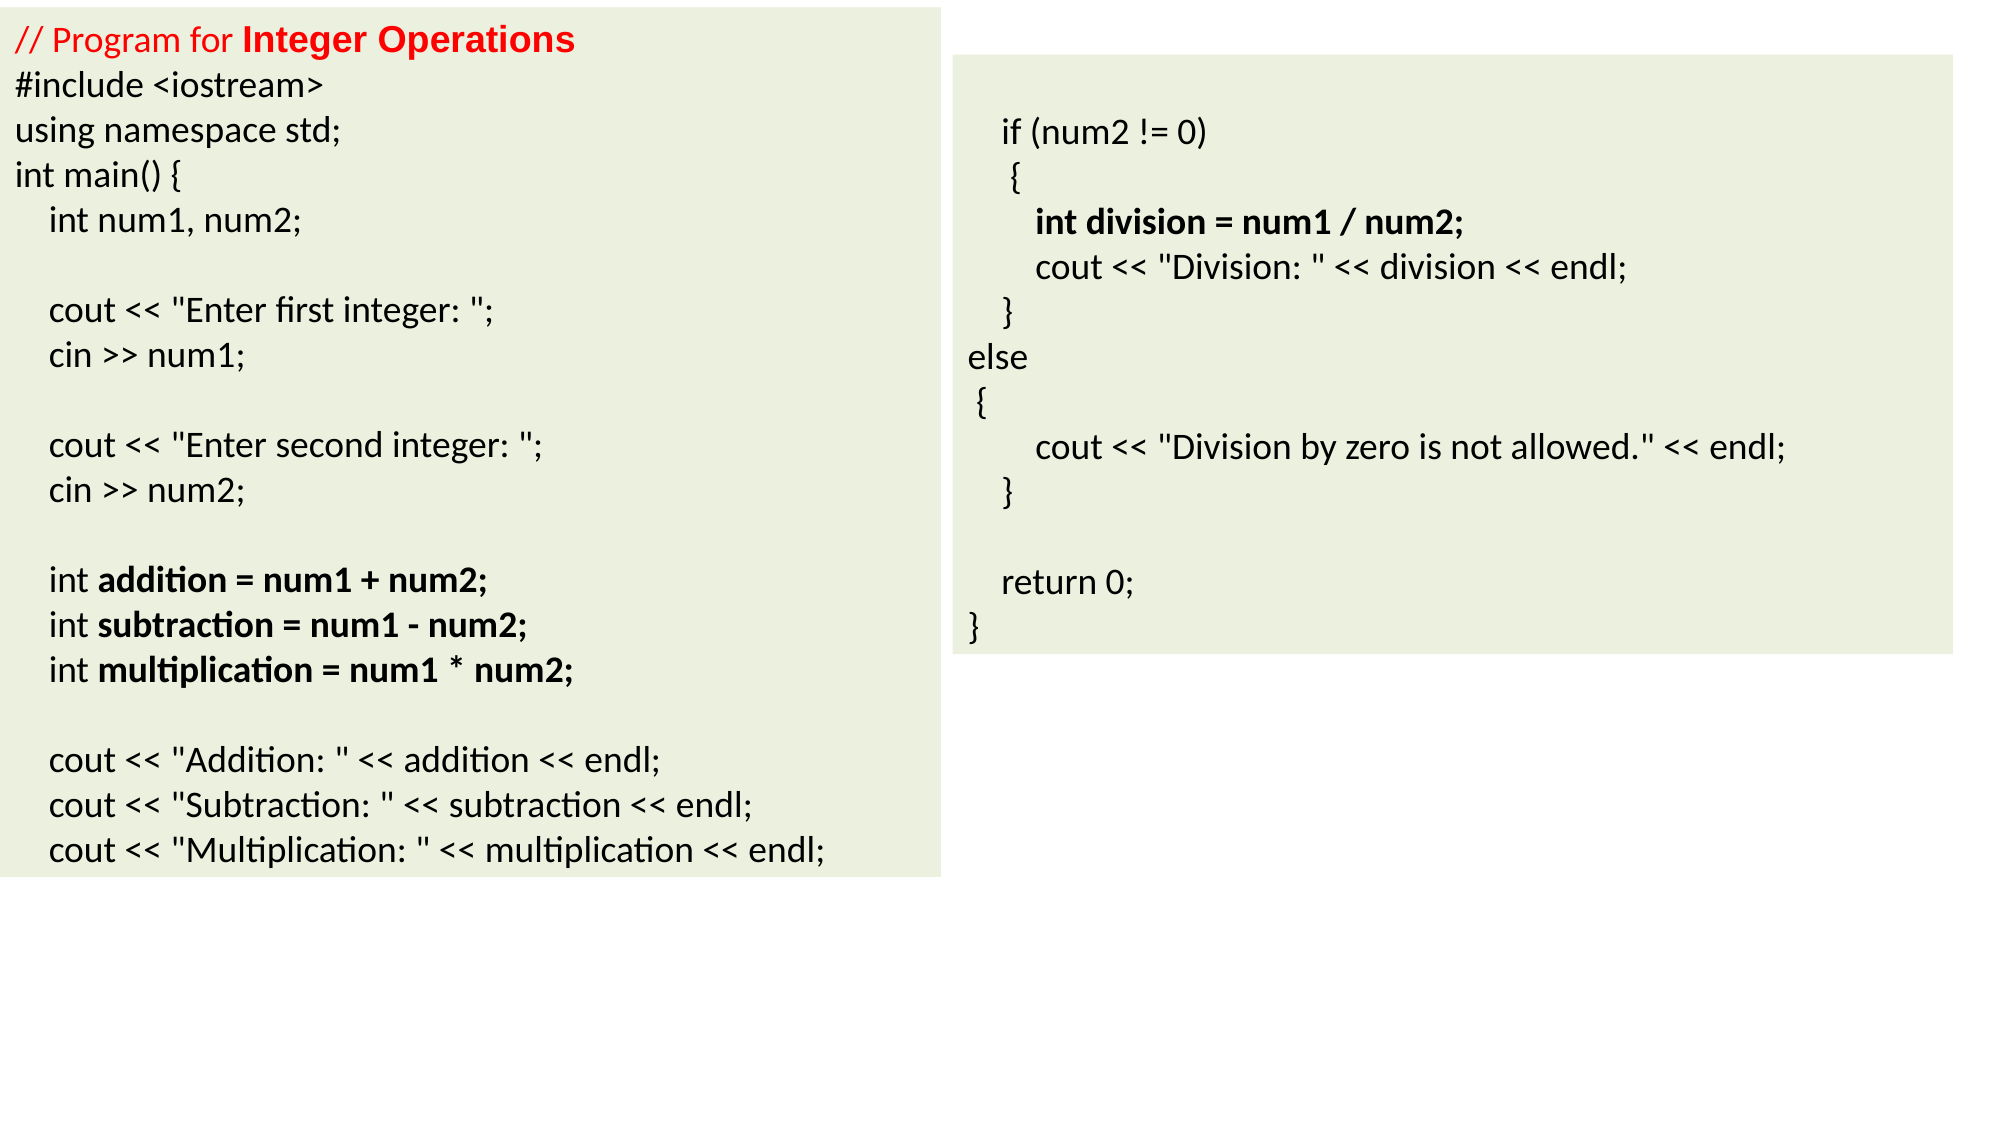

// Program for Integer Operations
#include <iostream>
using namespace std;
int main() {
    int num1, num2;

    cout << "Enter first integer: ";
    cin >> num1;

    cout << "Enter second integer: ";
    cin >> num2;

    int addition = num1 + num2;
    int subtraction = num1 - num2;
    int multiplication = num1 * num2;

    cout << "Addition: " << addition << endl;
    cout << "Subtraction: " << subtraction << endl;
    cout << "Multiplication: " << multiplication << endl;

    if (num2 != 0)
     {
        int division = num1 / num2;
        cout << "Division: " << division << endl;
    }
else
 {
        cout << "Division by zero is not allowed." << endl;
    }

    return 0;
}